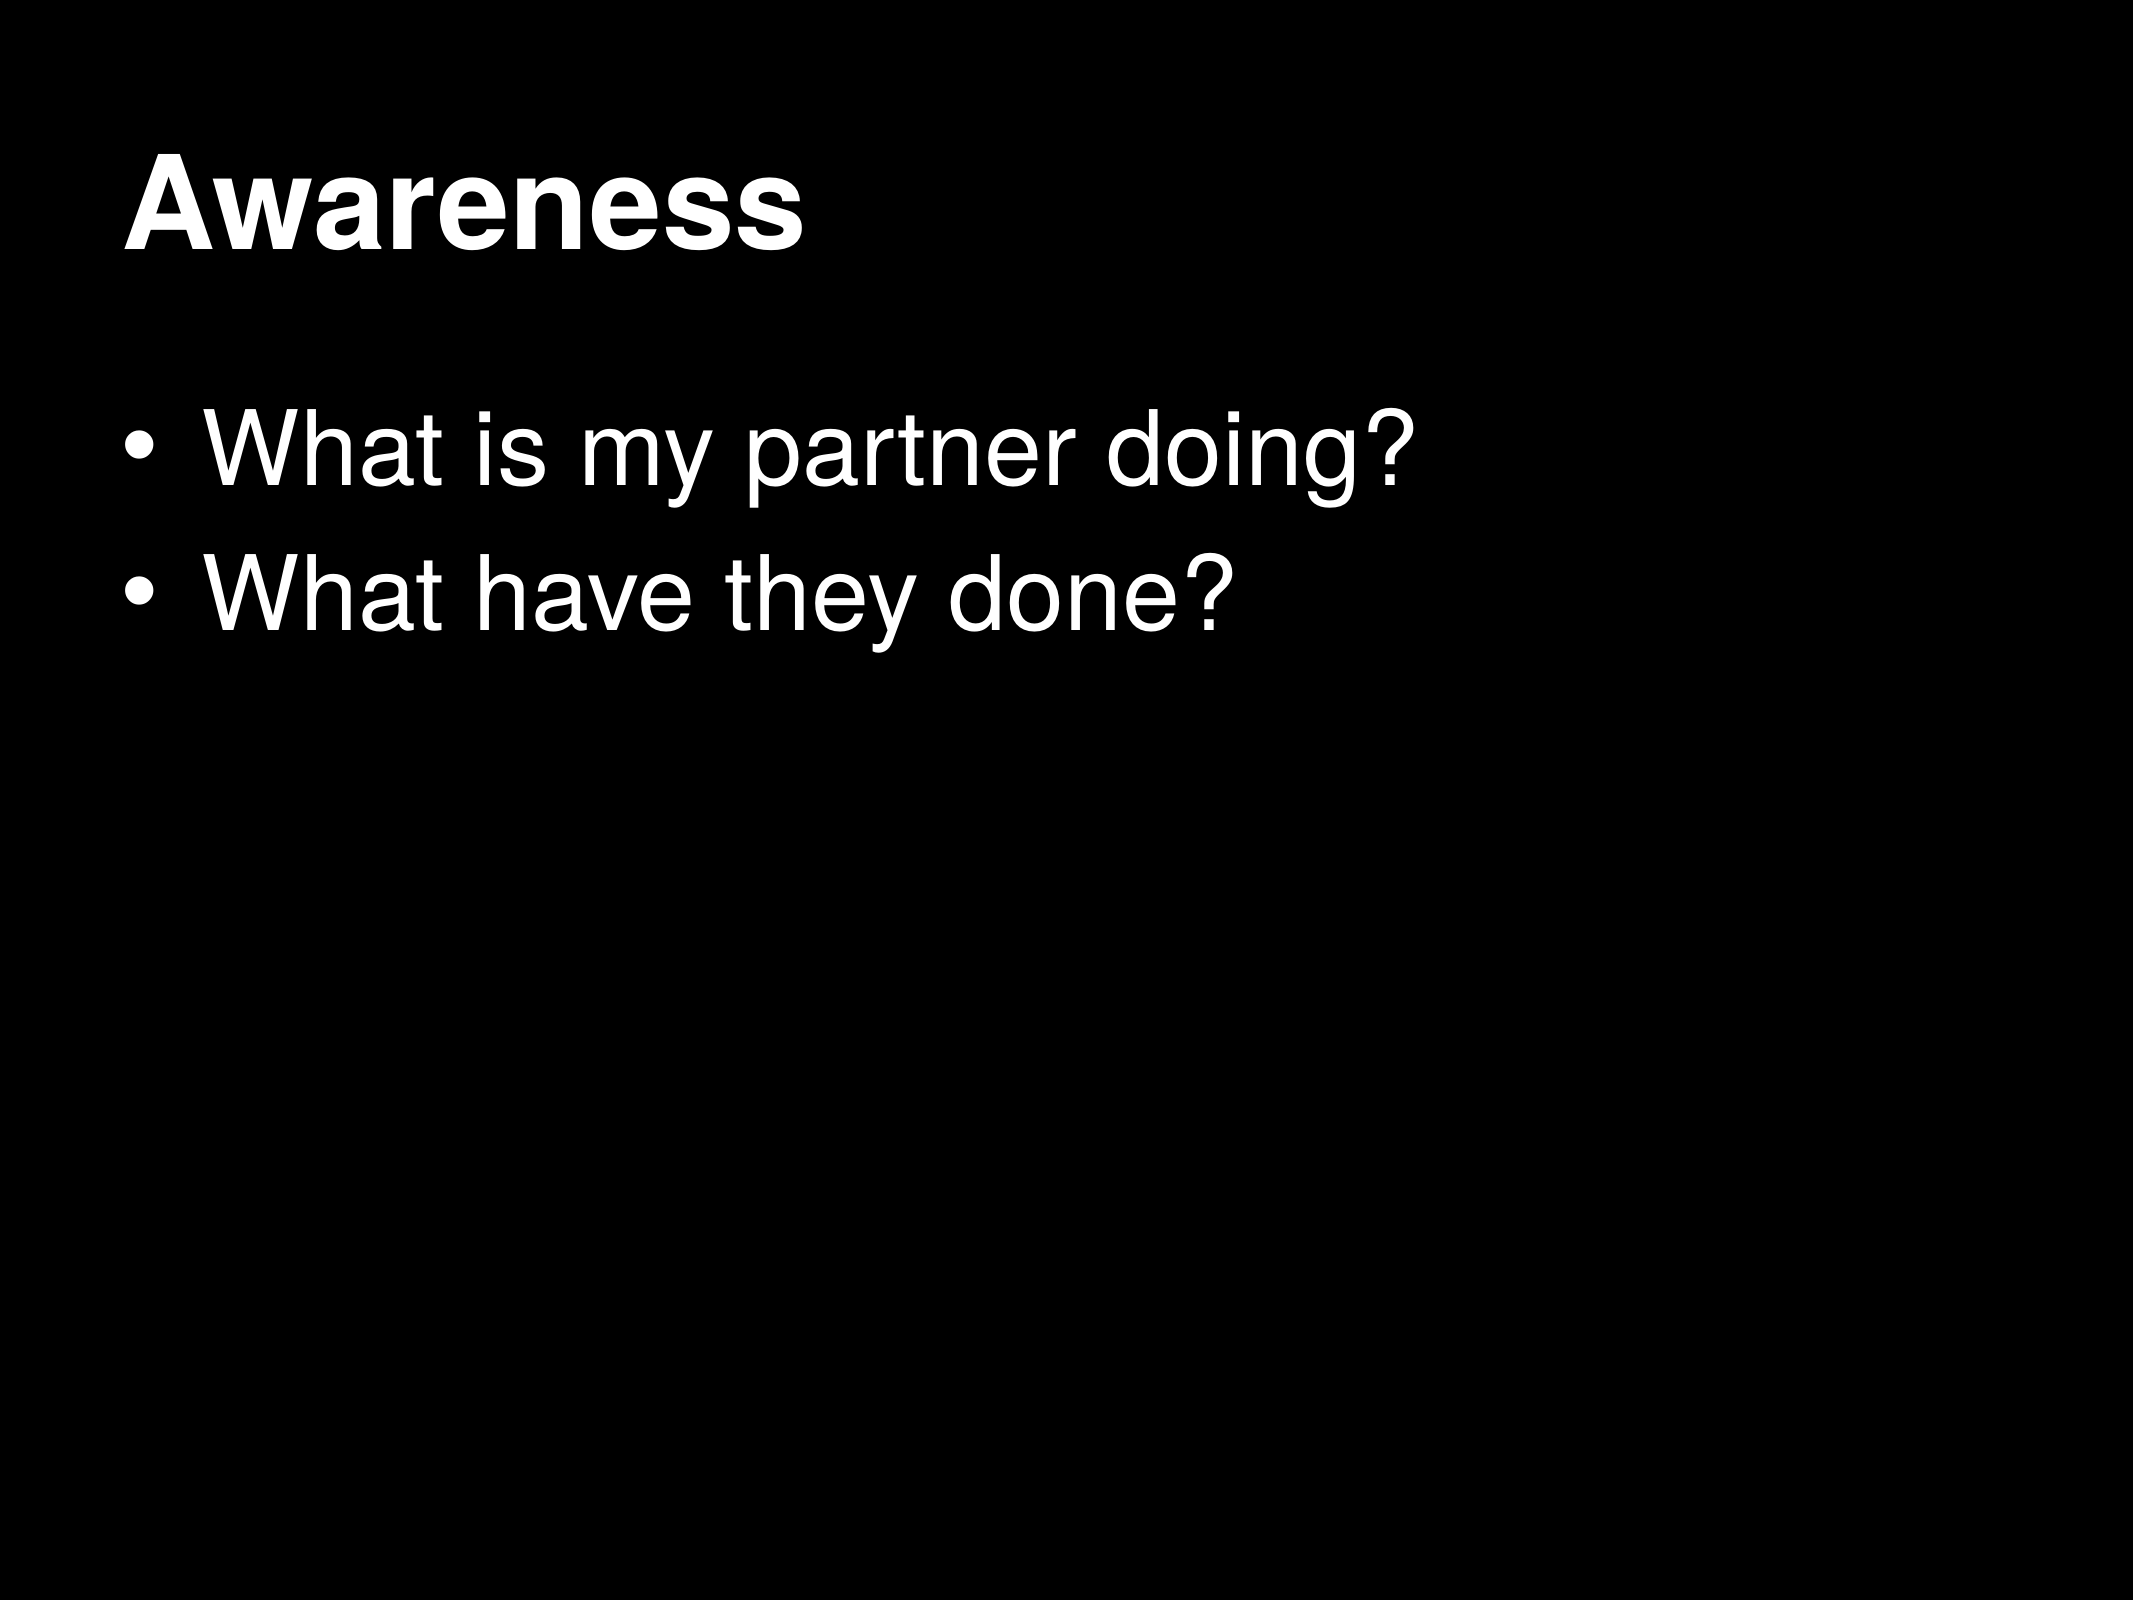

# Awareness
What is my partner doing?
What have they done?